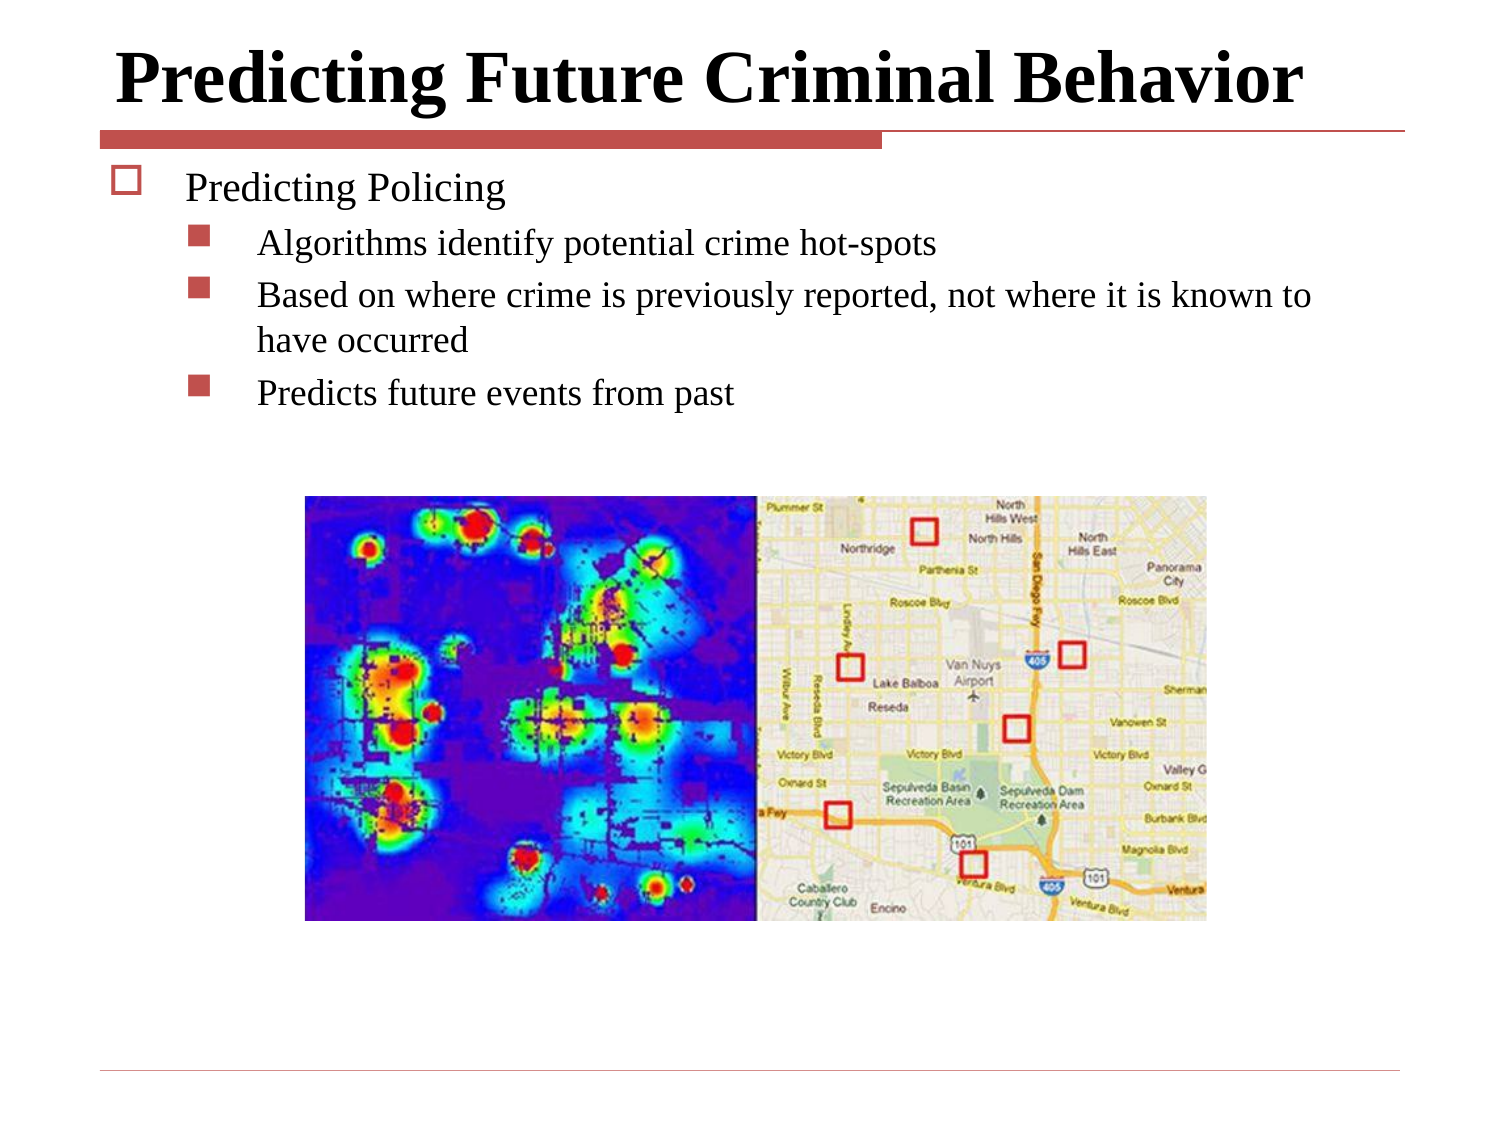

# Predicting Future Criminal Behavior
Predicting Policing
Algorithms identify potential crime hot-spots
Based on where crime is previously reported, not where it is known to have occurred
Predicts future events from past